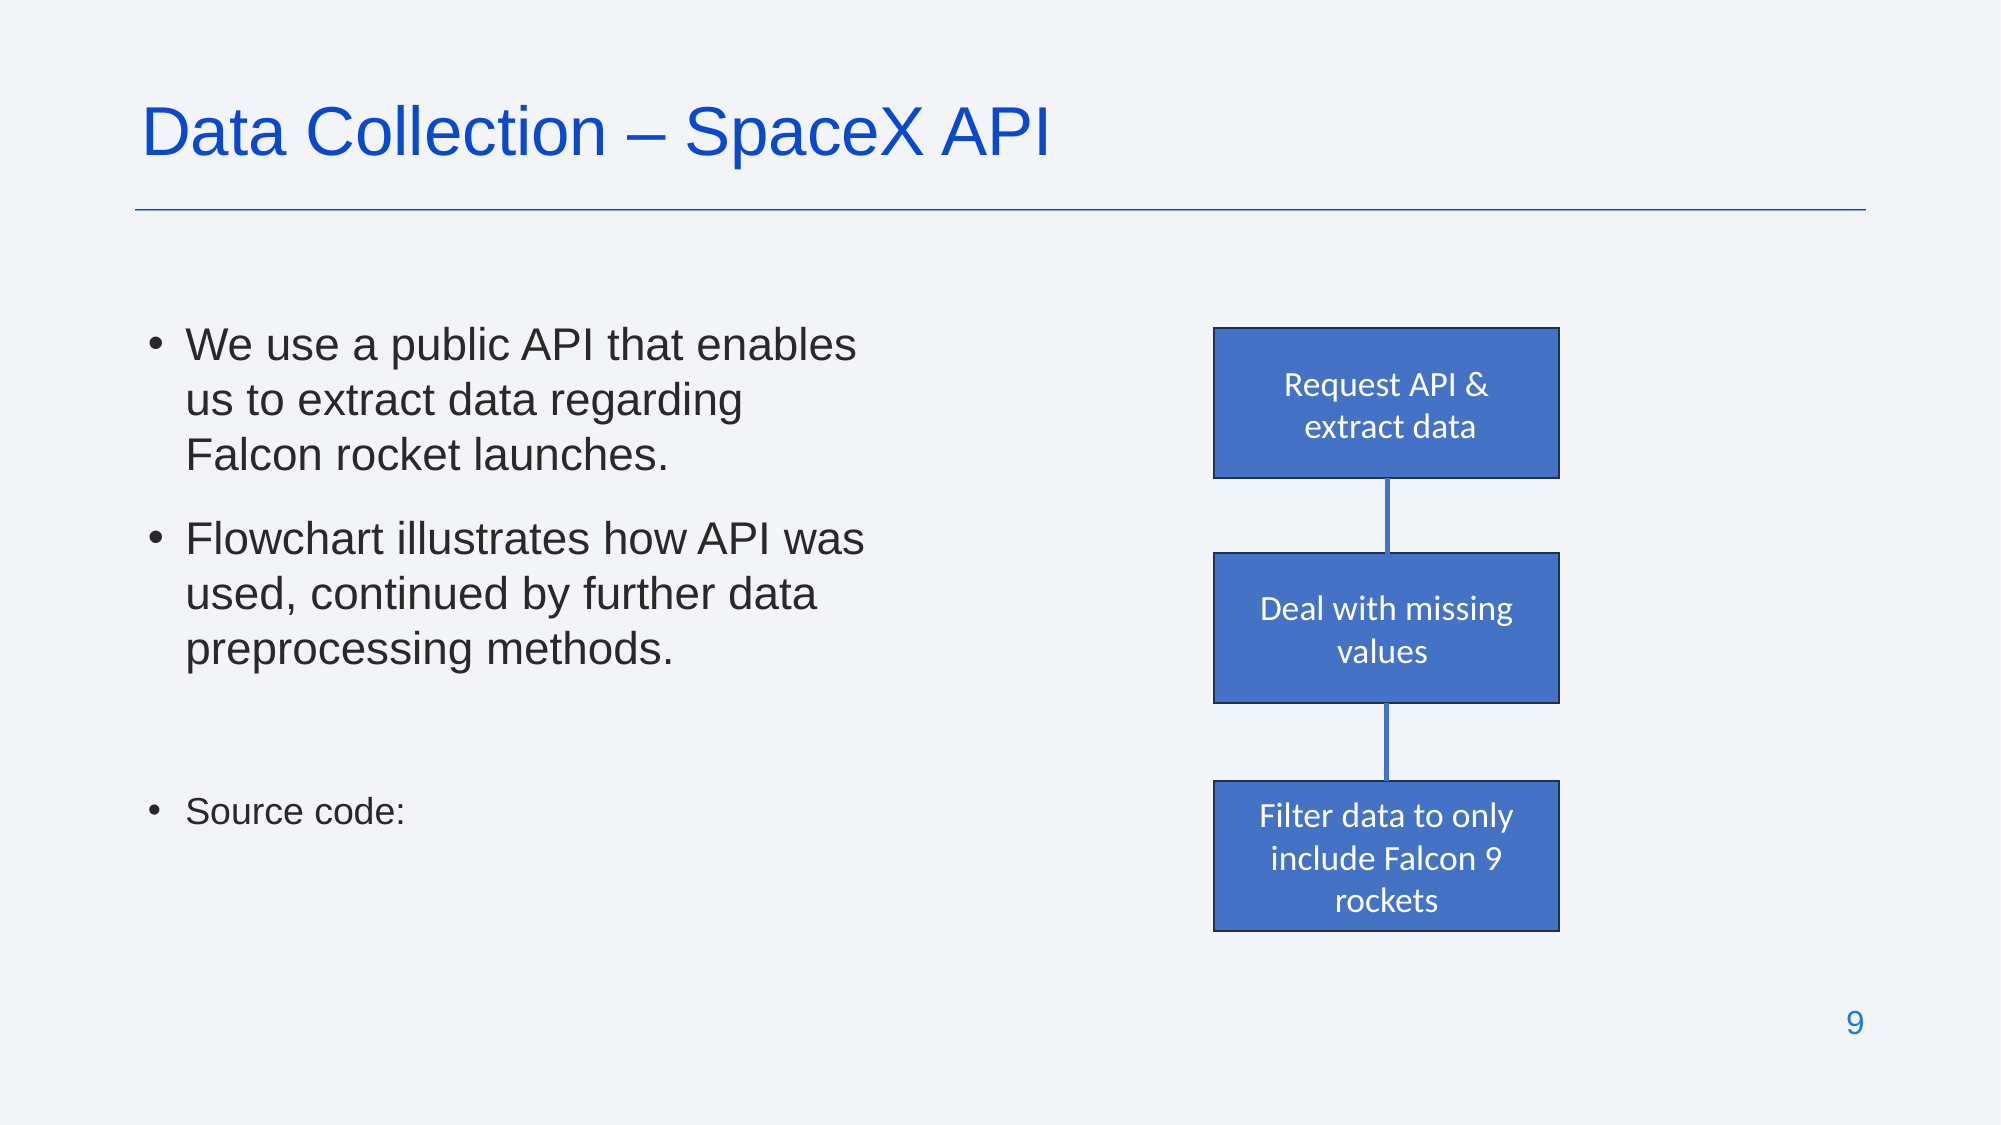

Data Collection – SpaceX API
We use a public API that enables us to extract data regarding Falcon rocket launches.
Flowchart illustrates how API was used, continued by further data preprocessing methods.

Source code:

Request API &
 extract data
Deal with missing values
Filter data to only include Falcon 9 rockets
9